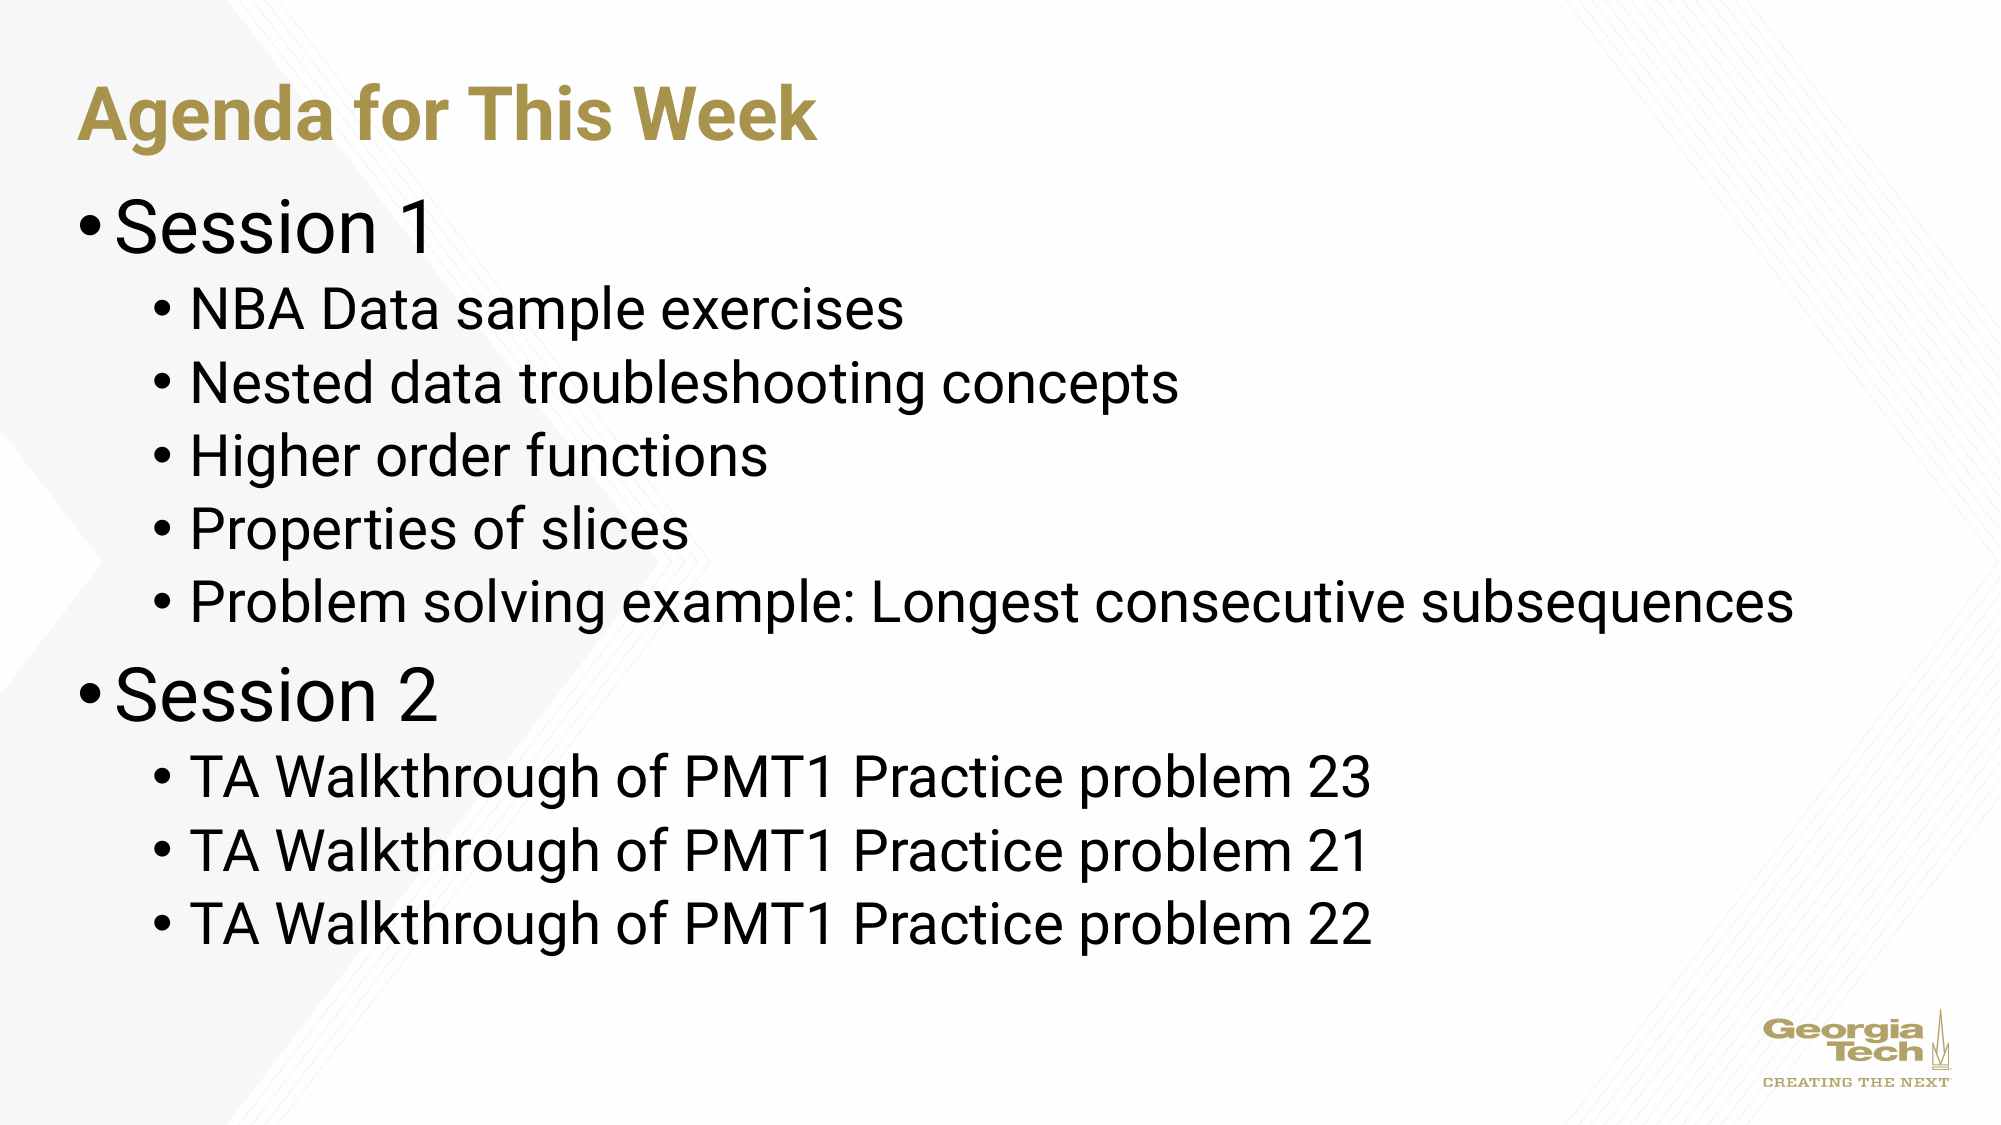

# Agenda for This Week
Session 1
NBA Data sample exercises
Nested data troubleshooting concepts
Higher order functions
Properties of slices
Problem solving example: Longest consecutive subsequences
Session 2
TA Walkthrough of PMT1 Practice problem 23
TA Walkthrough of PMT1 Practice problem 21
TA Walkthrough of PMT1 Practice problem 22